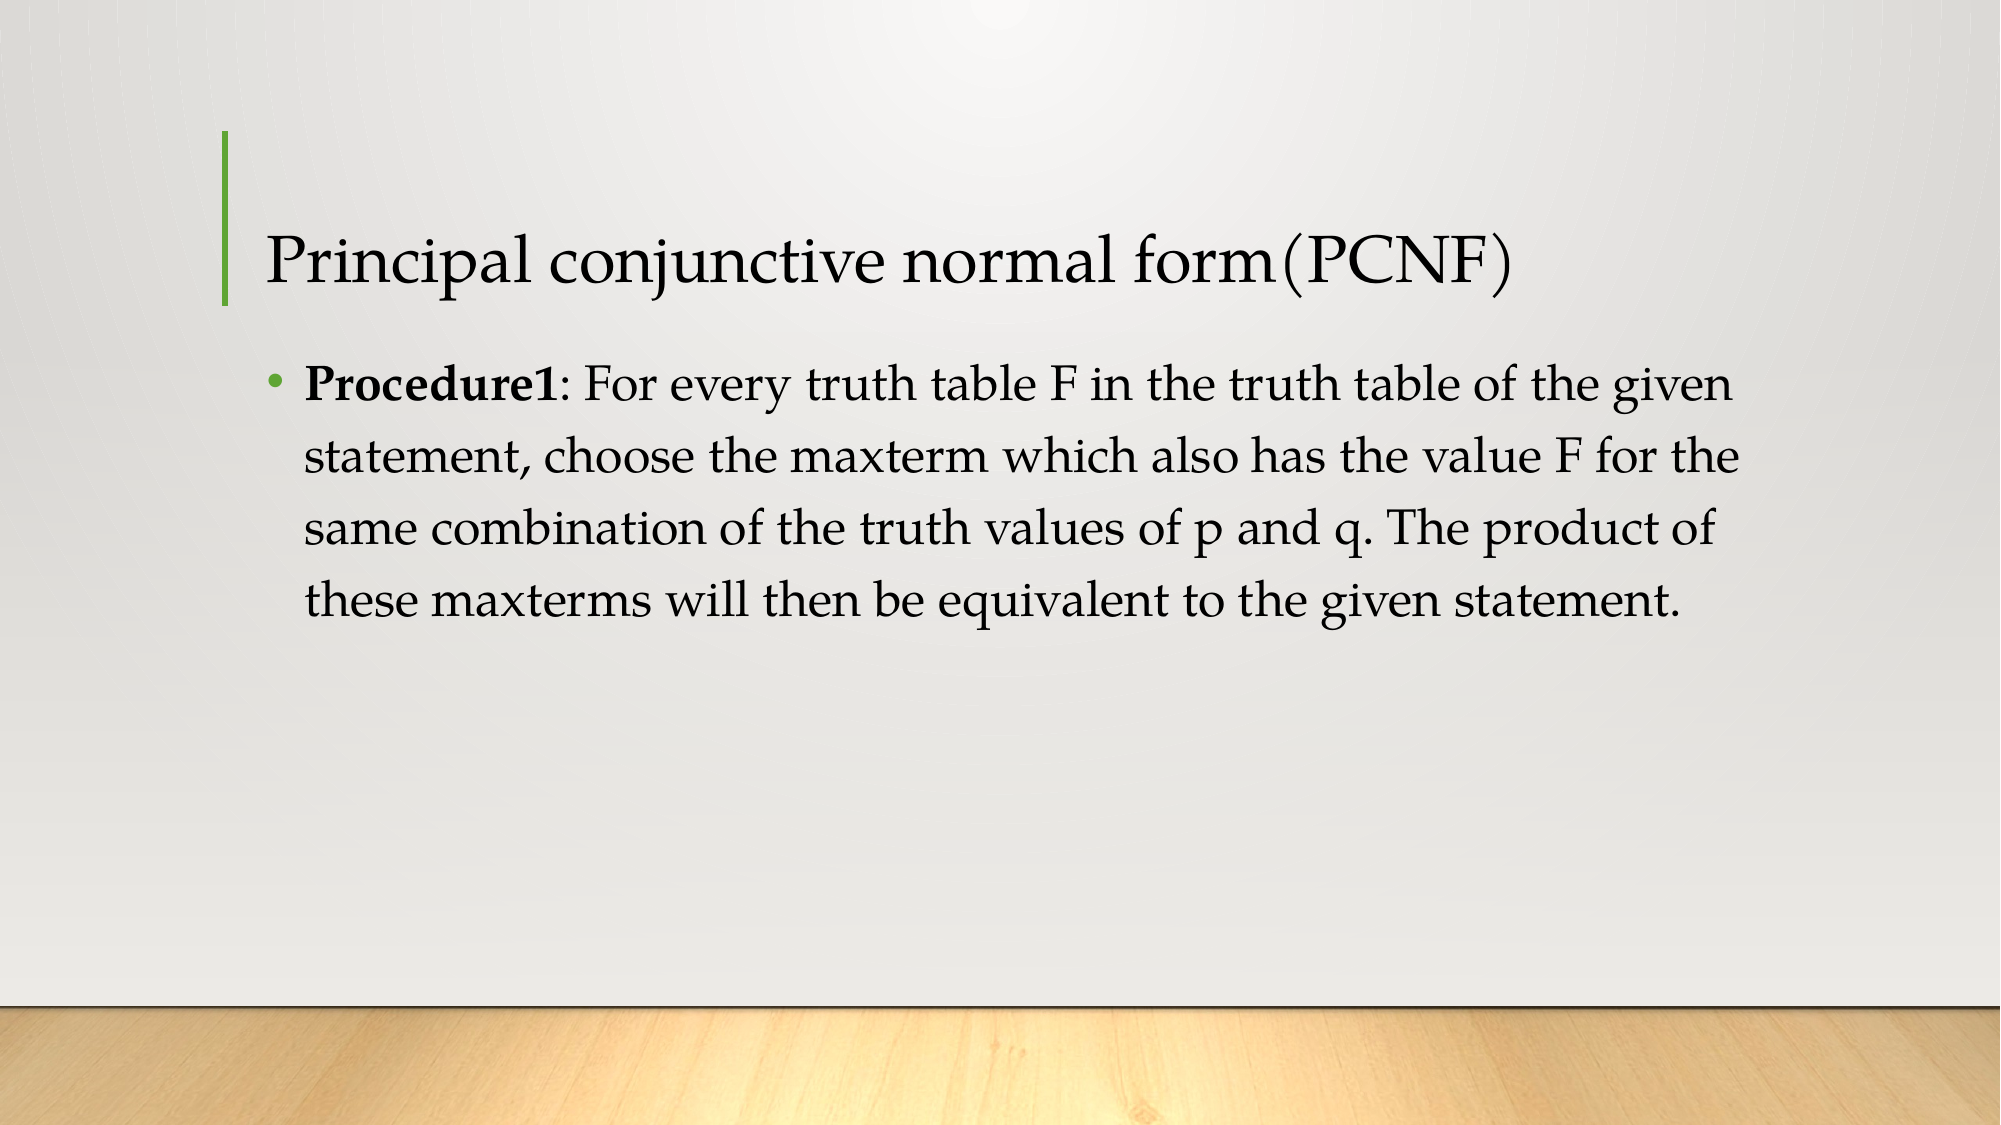

# Principal conjunctive normal form(PCNF)
Procedure1: For every truth table F in the truth table of the given statement, choose the maxterm which also has the value F for the same combination of the truth values of p and q. The product of these maxterms will then be equivalent to the given statement.